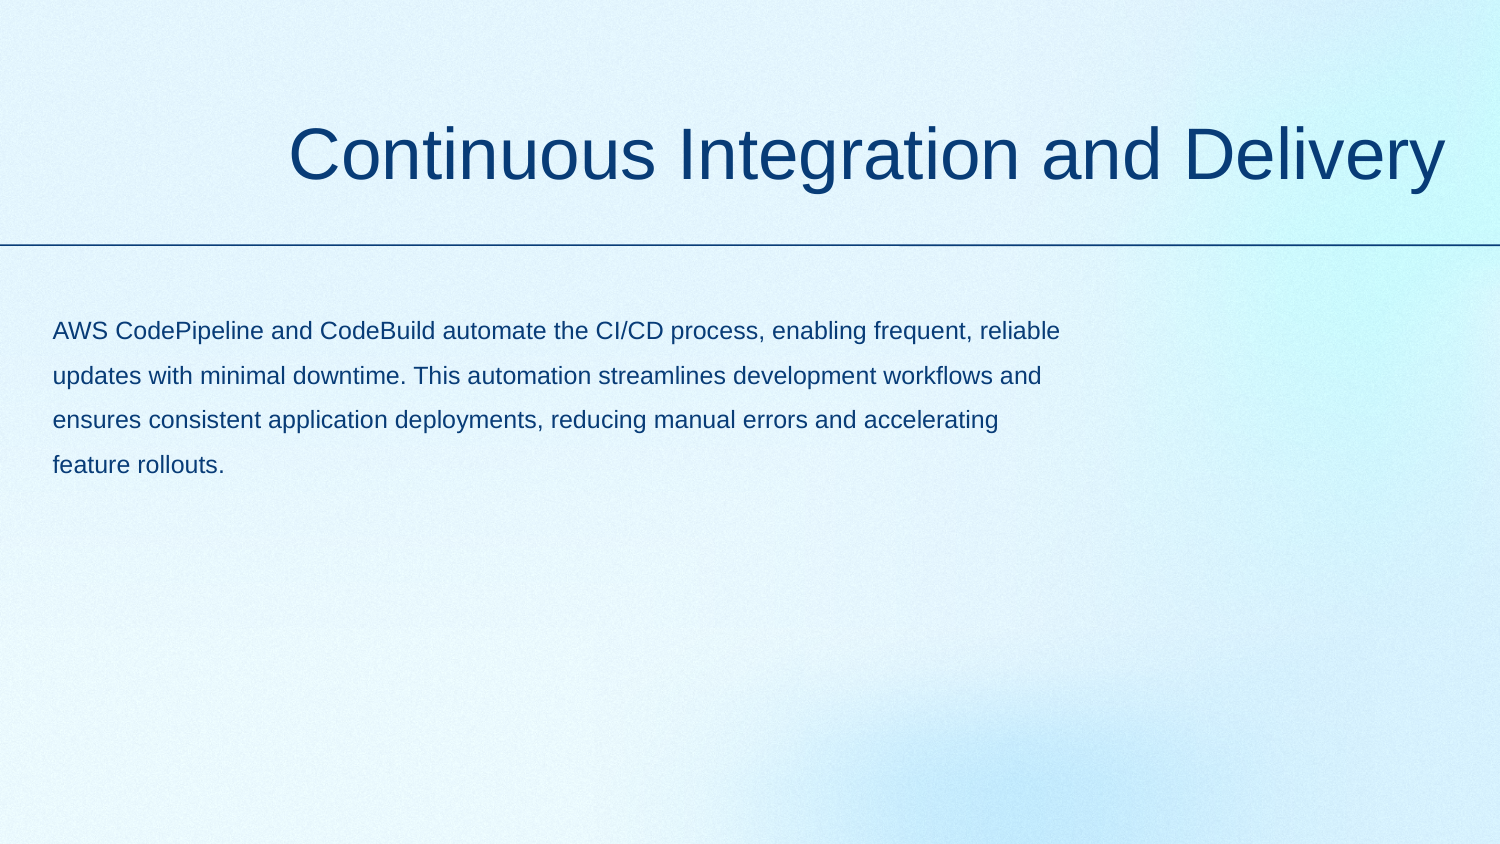

# Continuous Integration and Delivery
AWS CodePipeline and CodeBuild automate the CI/CD process, enabling frequent, reliable updates with minimal downtime. This automation streamlines development workflows and ensures consistent application deployments, reducing manual errors and accelerating feature rollouts.